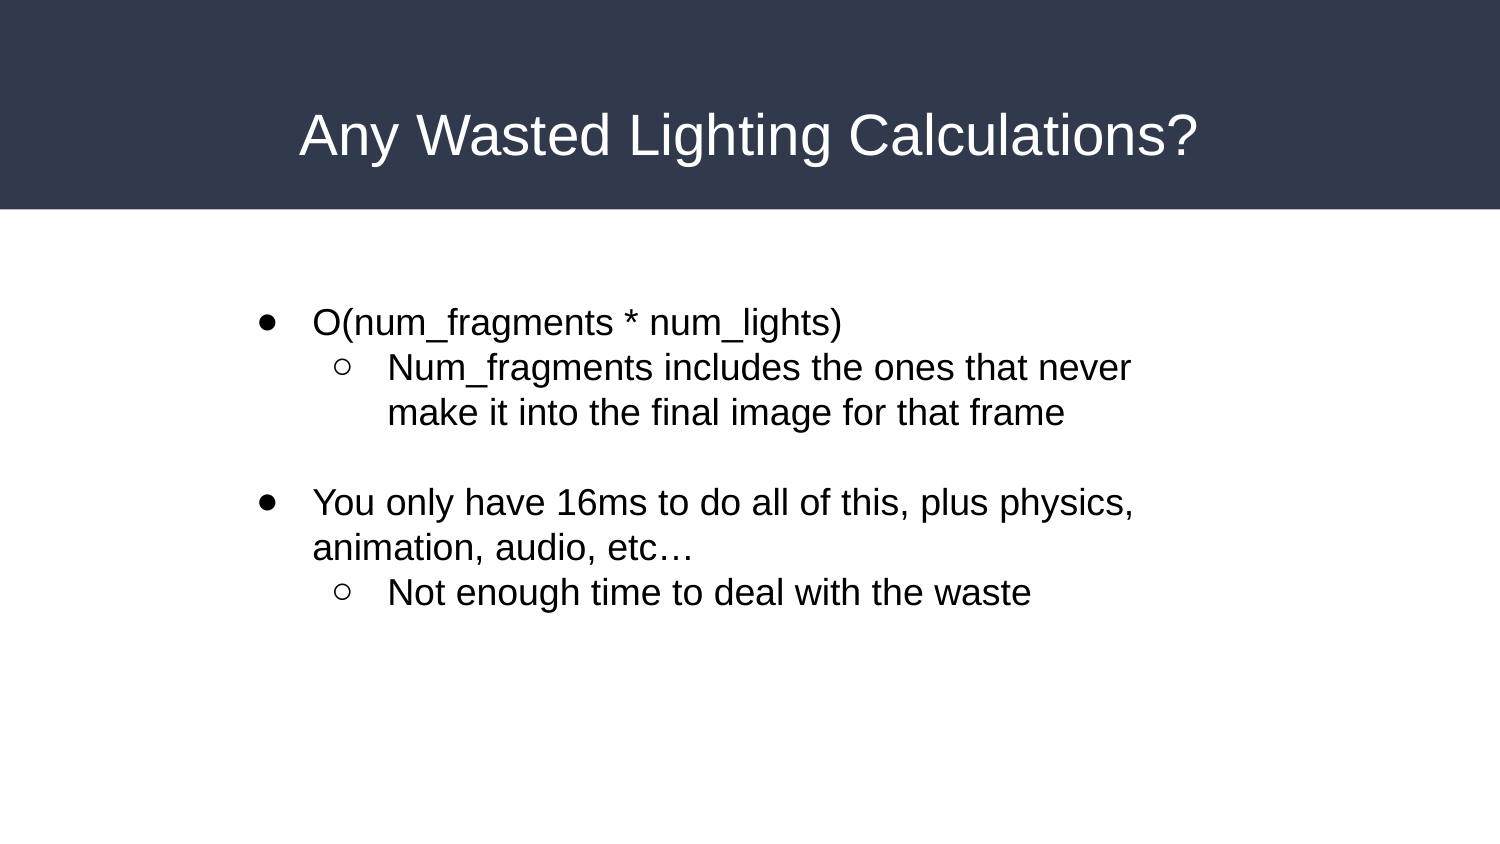

# Any Wasted Lighting Calculations?
O(num_fragments * num_lights)
Num_fragments includes the ones that never make it into the final image for that frame

You only have 16ms to do all of this, plus physics, animation, audio, etc…
Not enough time to deal with the waste